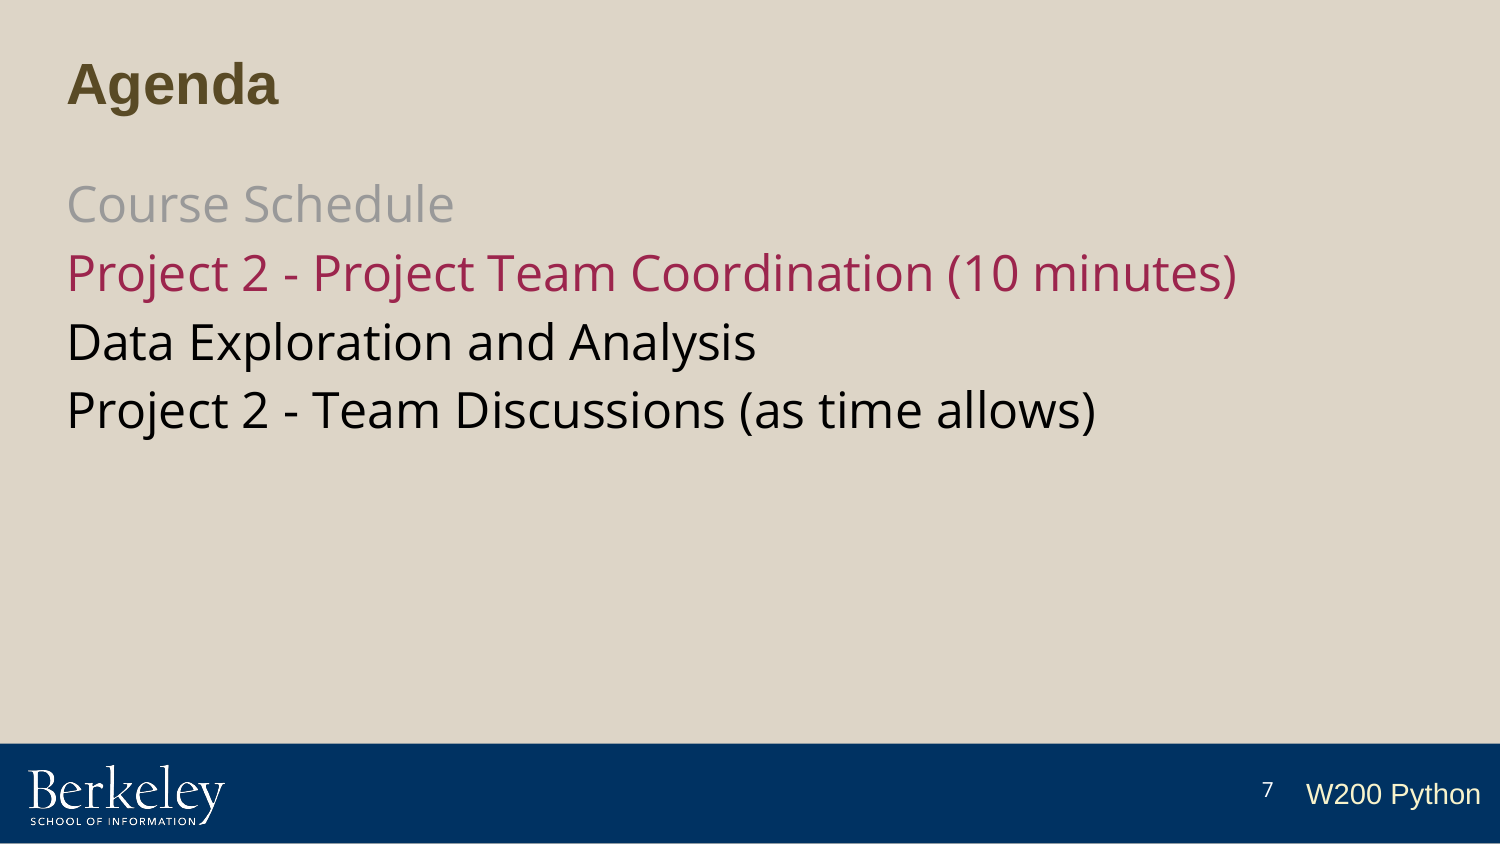

# Agenda
Course Schedule
Project 2 - Project Team Coordination (10 minutes)
Data Exploration and Analysis
Project 2 - Team Discussions (as time allows)
7